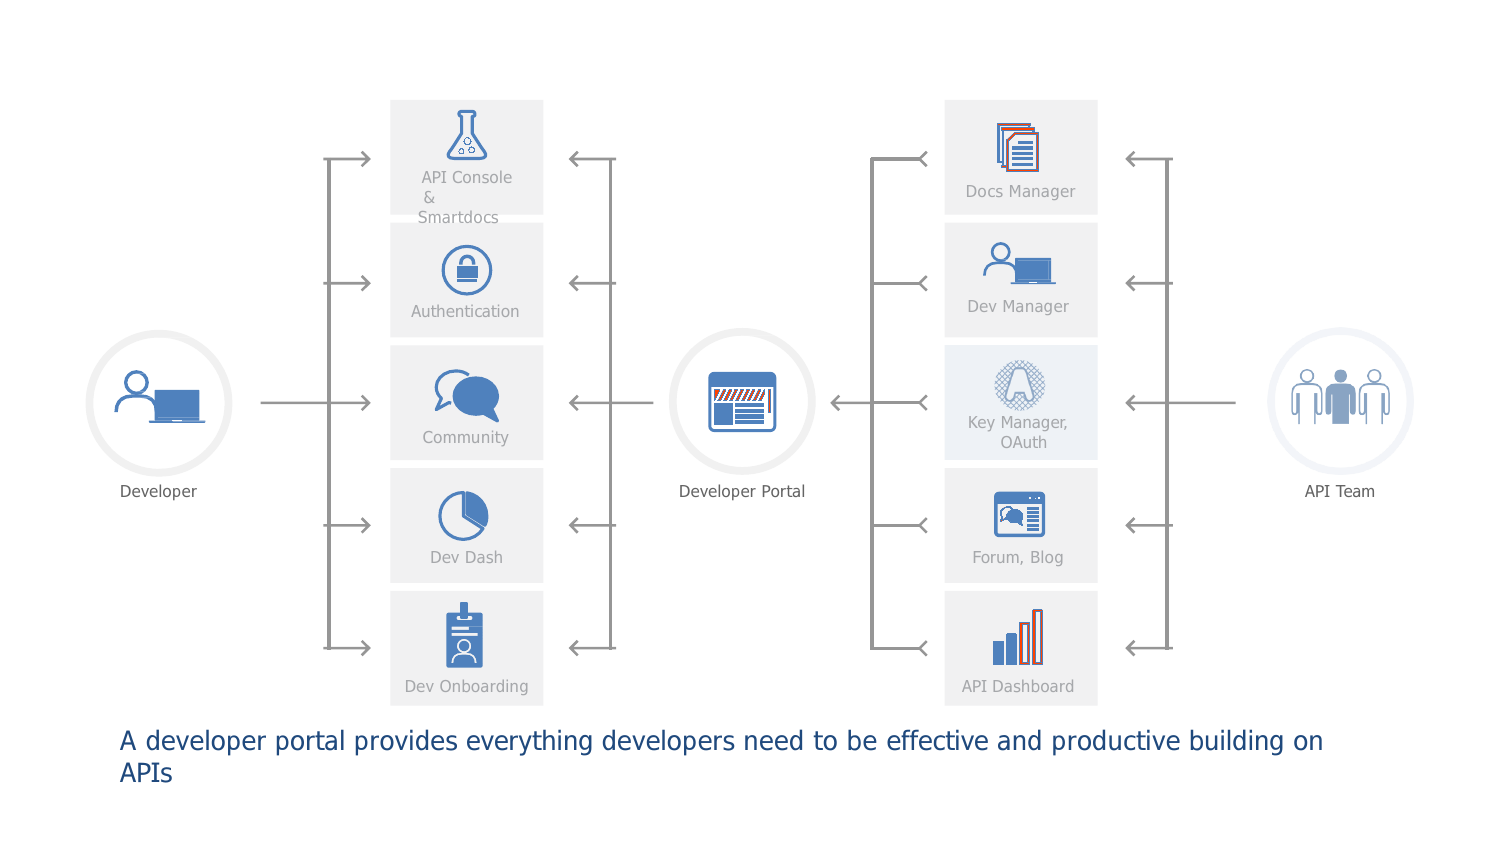

Docs Manager

API Console  & Smartdocs

Authentication

Dev Manager

Community

Key Manager,  OAuth

Dev Dash

Forum, Blog
Developer
Developer Portal
API Team

Dev Onboarding

API Dashboard

A developer portal provides everything developers need to be effective and productive building on APIs